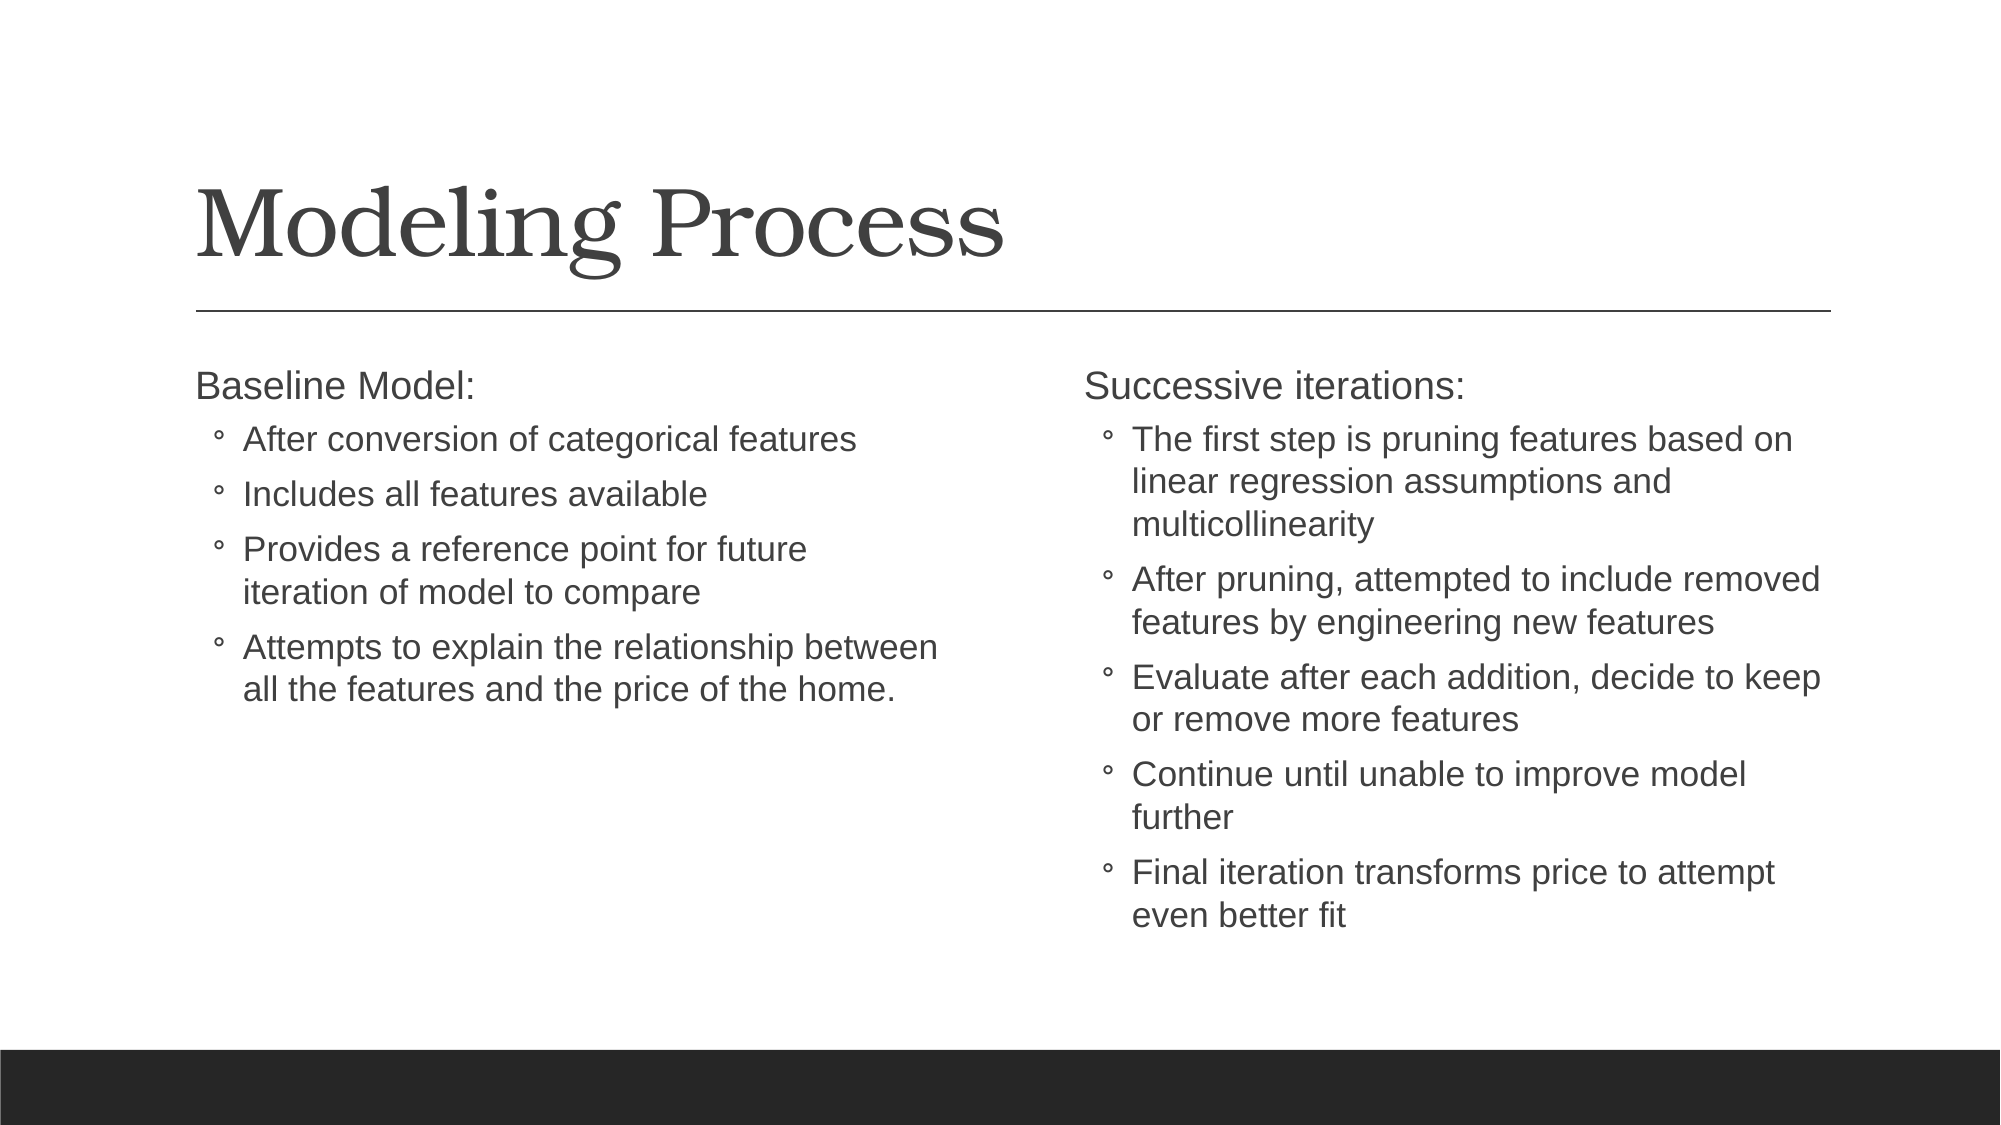

# Modeling Process
Baseline Model:
After conversion of categorical features
Includes all features available
Provides a reference point for future iteration of model to compare
Attempts to explain the relationship between all the features and the price of the home.
Successive iterations:
The first step is pruning features based on linear regression assumptions and multicollinearity
After pruning, attempted to include removed features by engineering new features
Evaluate after each addition, decide to keep or remove more features
Continue until unable to improve model further
Final iteration transforms price to attempt even better fit